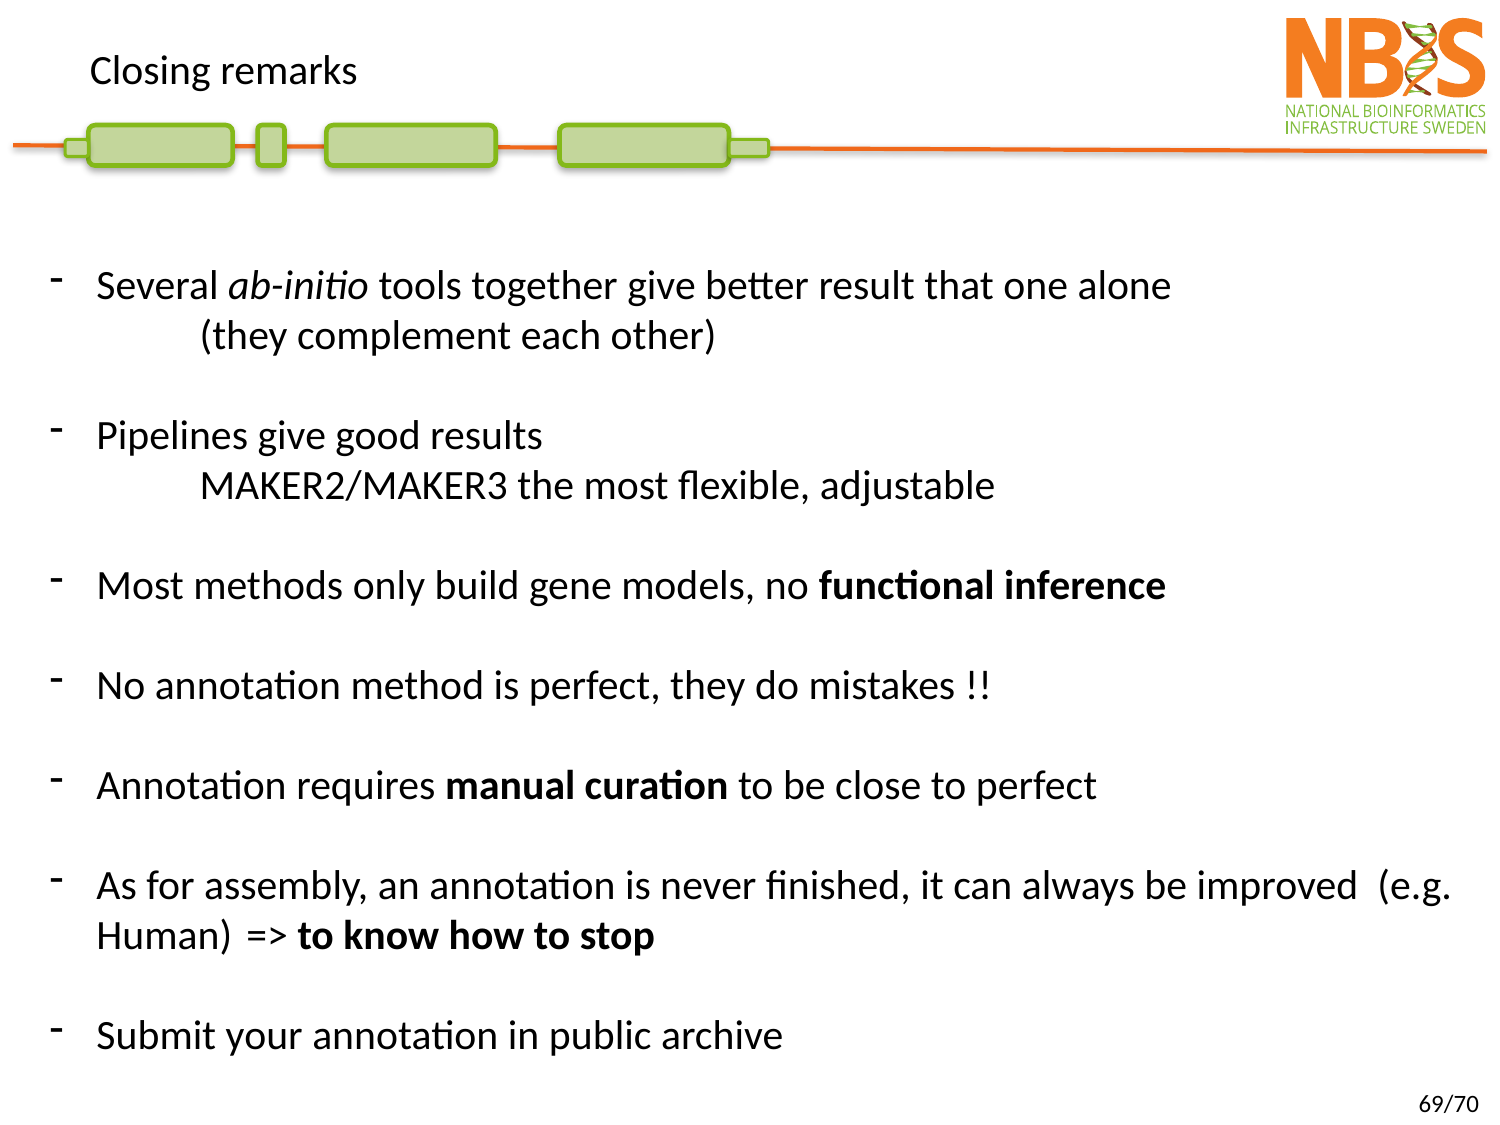

# Closing remarks
Several ab-initio tools together give better result that one alone
	(they complement each other)

Pipelines give good results
	MAKER2/MAKER3 the most flexible, adjustable

Most methods only build gene models, no functional inference

No annotation method is perfect, they do mistakes !!

Annotation requires manual curation to be close to perfect

As for assembly, an annotation is never finished, it can always be improved  (e.g. Human)	=> to know how to stop

Submit your annotation in public archive
69/70